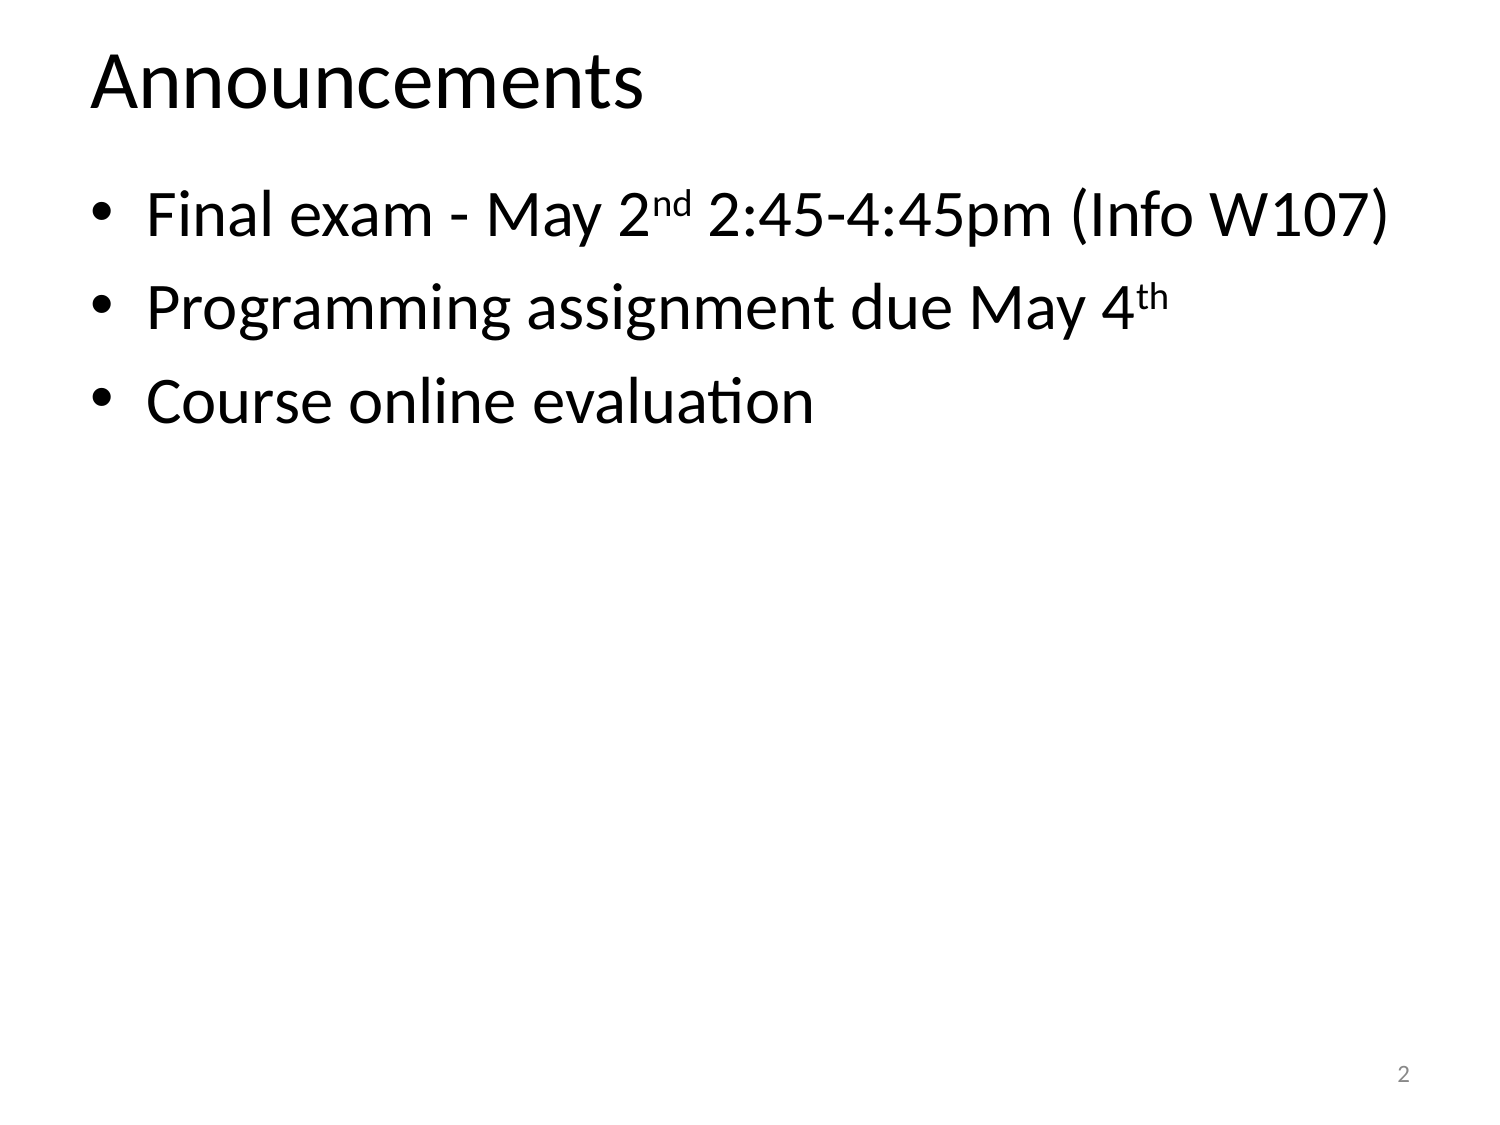

# Announcements
Final exam - May 2nd 2:45-4:45pm (Info W107)
Programming assignment due May 4th
Course online evaluation
2